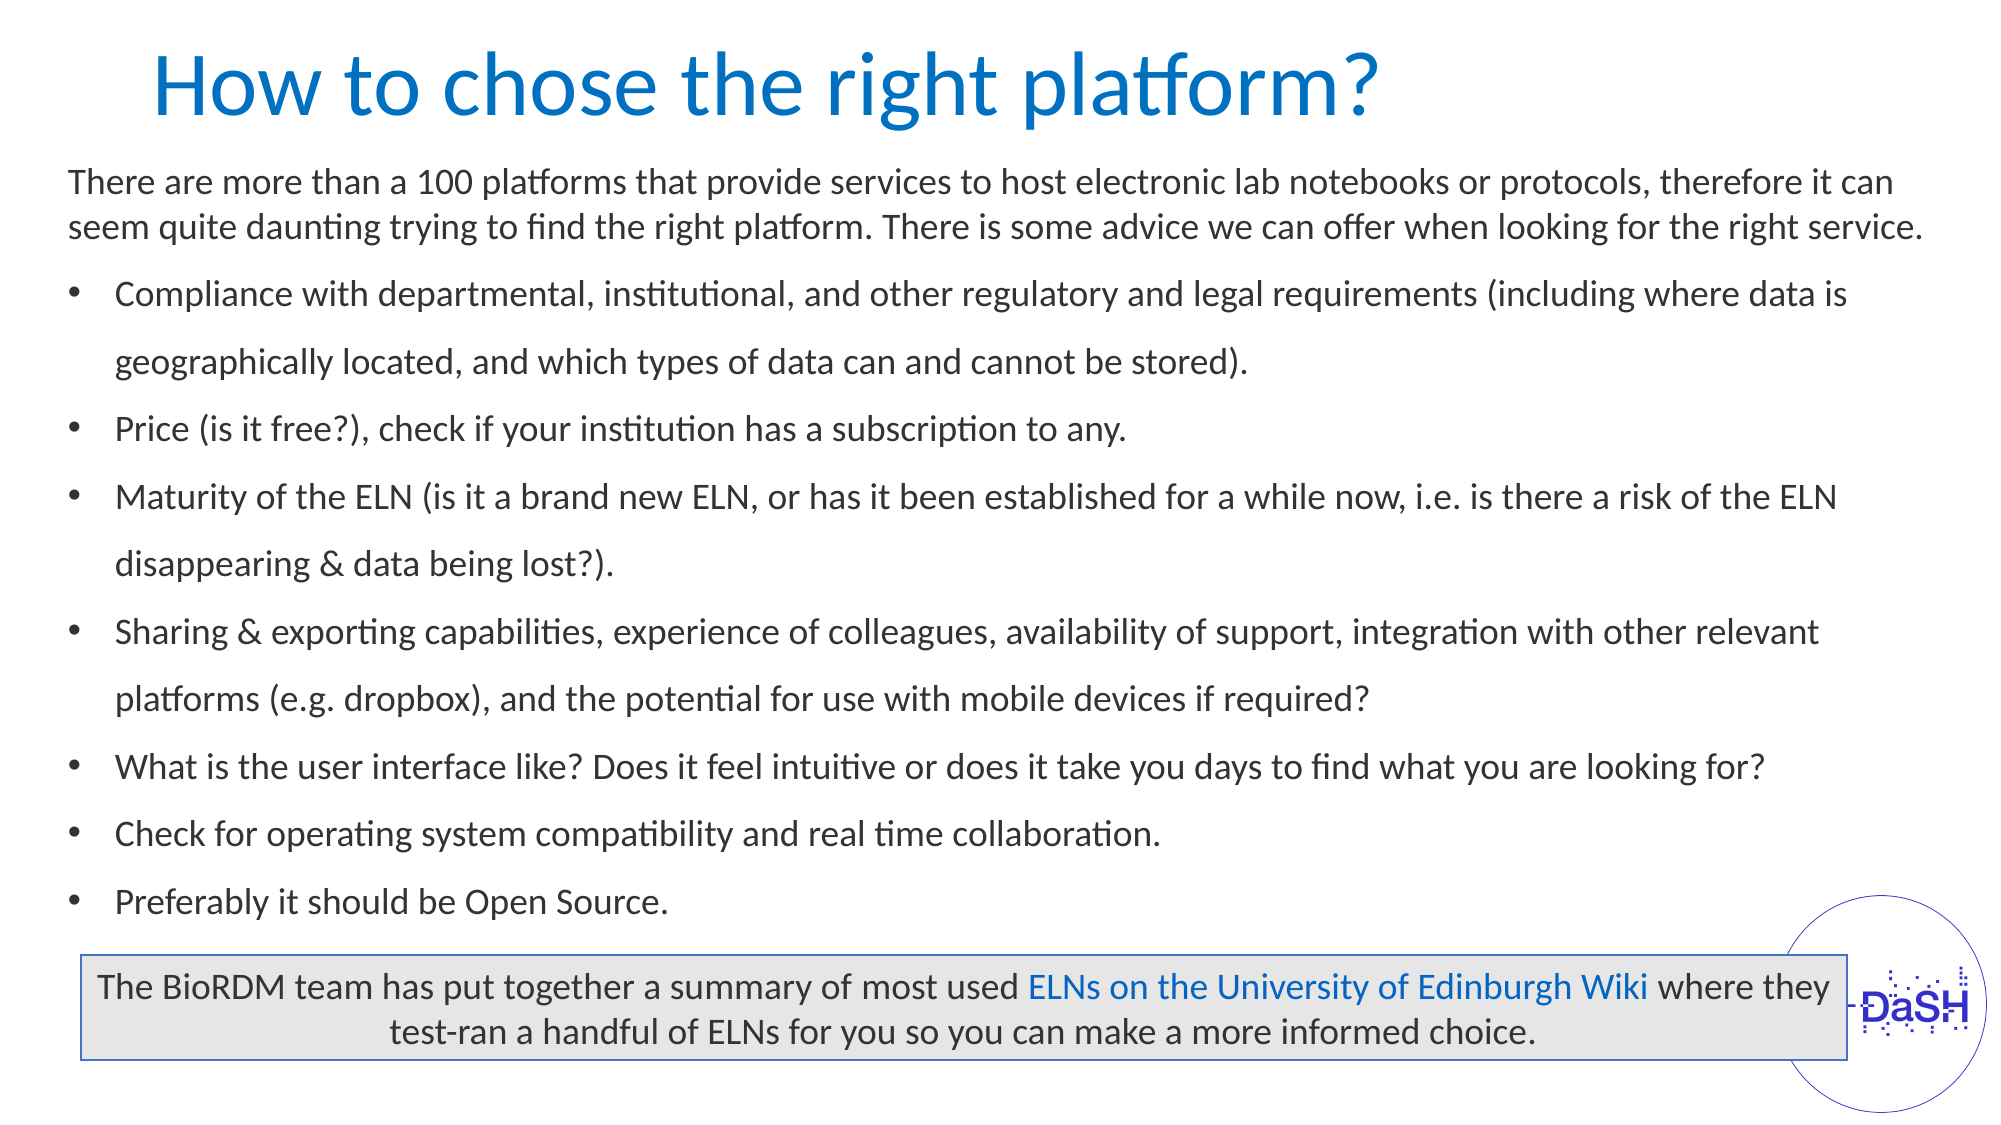

# How to chose the right platform?
There are more than a 100 platforms that provide services to host electronic lab notebooks or protocols, therefore it can seem quite daunting trying to find the right platform. There is some advice we can offer when looking for the right service.
Compliance with departmental, institutional, and other regulatory and legal requirements (including where data is geographically located, and which types of data can and cannot be stored).
Price (is it free?), check if your institution has a subscription to any.
Maturity of the ELN (is it a brand new ELN, or has it been established for a while now, i.e. is there a risk of the ELN disappearing & data being lost?).
Sharing & exporting capabilities, experience of colleagues, availability of support, integration with other relevant platforms (e.g. dropbox), and the potential for use with mobile devices if required?
What is the user interface like? Does it feel intuitive or does it take you days to find what you are looking for?
Check for operating system compatibility and real time collaboration.
Preferably it should be Open Source.
The BioRDM team has put together a summary of most used ELNs on the University of Edinburgh Wiki where they test-ran a handful of ELNs for you so you can make a more informed choice.